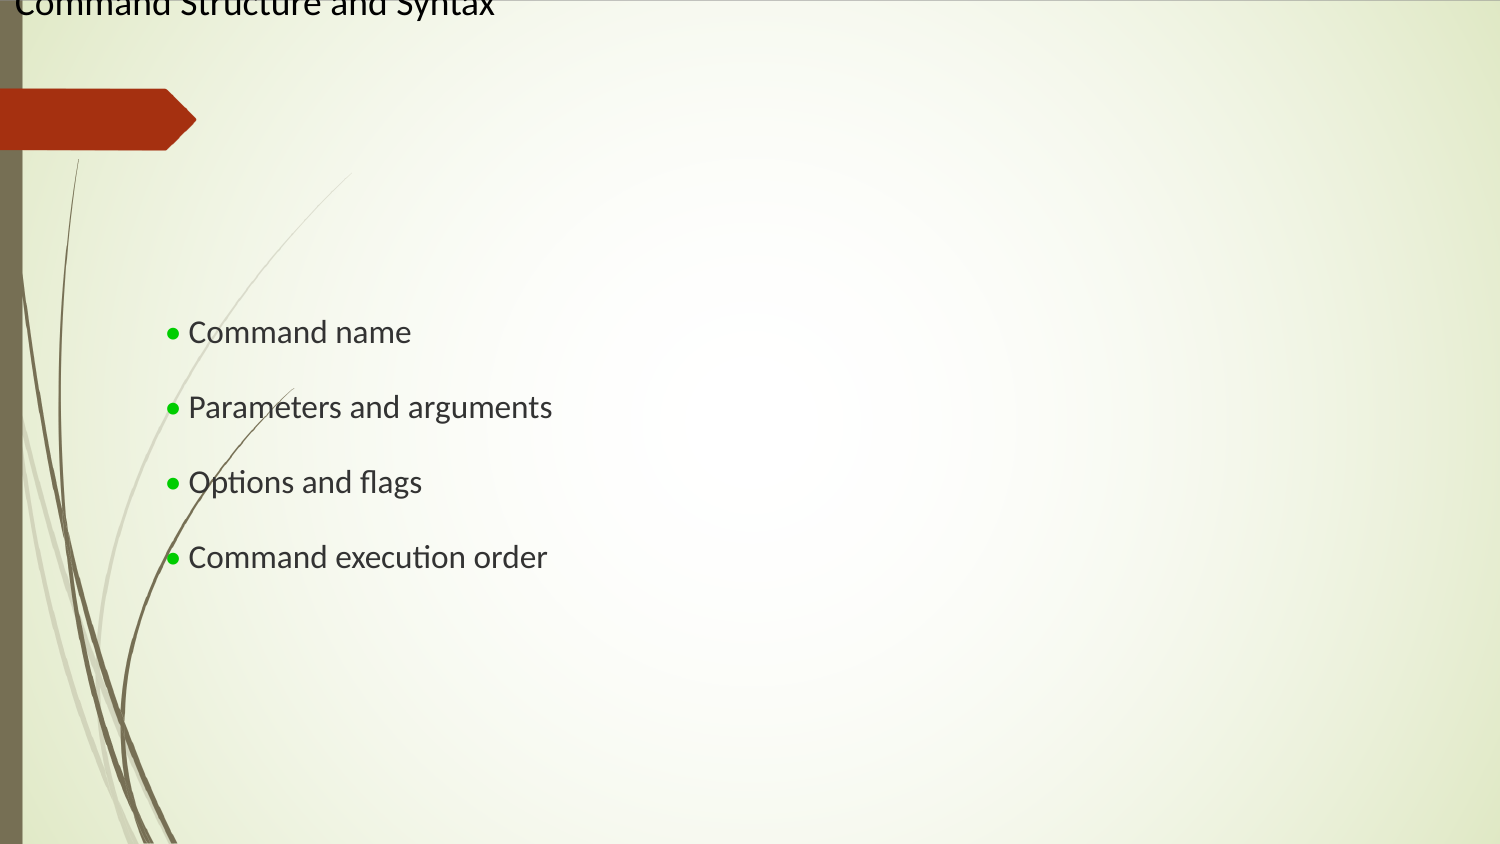

Command Structure and Syntax
• Command name
• Parameters and arguments
• Options and flags
• Command execution order